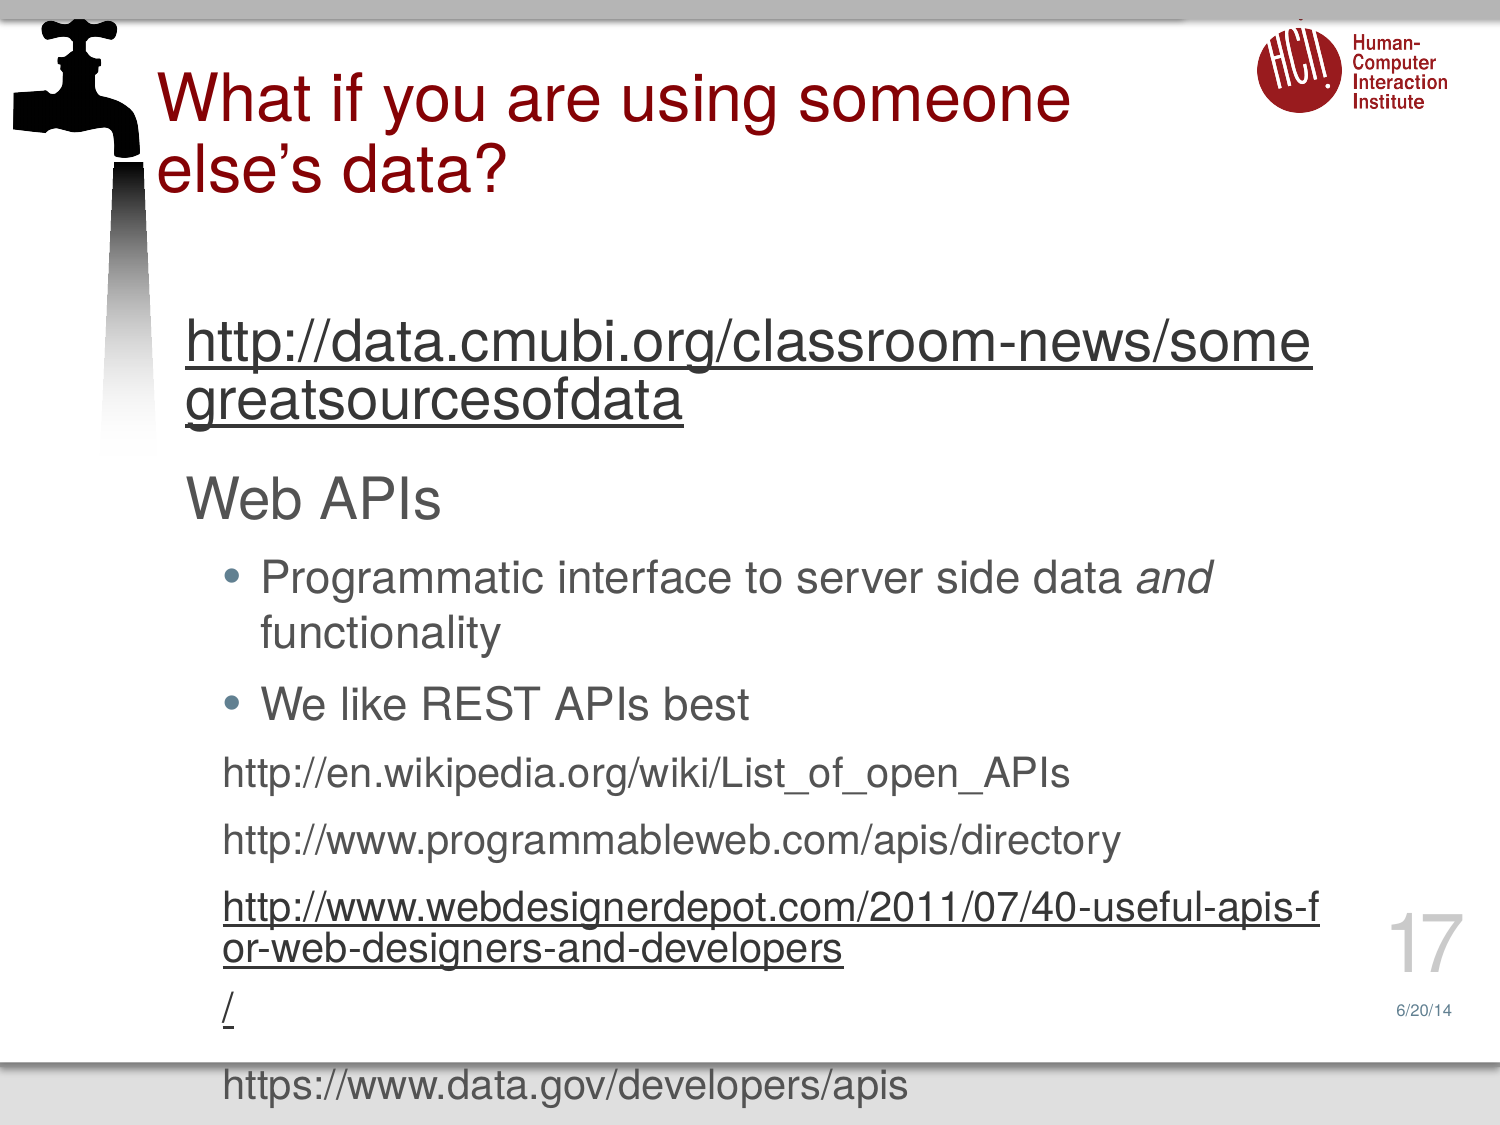

# What if you are using someone else’s data?
http://data.cmubi.org/classroom-news/somegreatsourcesofdata
Web APIs
Programmatic interface to server side data and functionality
We like REST APIs best
http://en.wikipedia.org/wiki/List_of_open_APIs
http://www.programmableweb.com/apis/directory
http://www.webdesignerdepot.com/2011/07/40-useful-apis-for-web-designers-and-developers/
https://www.data.gov/developers/apis
17
6/20/14